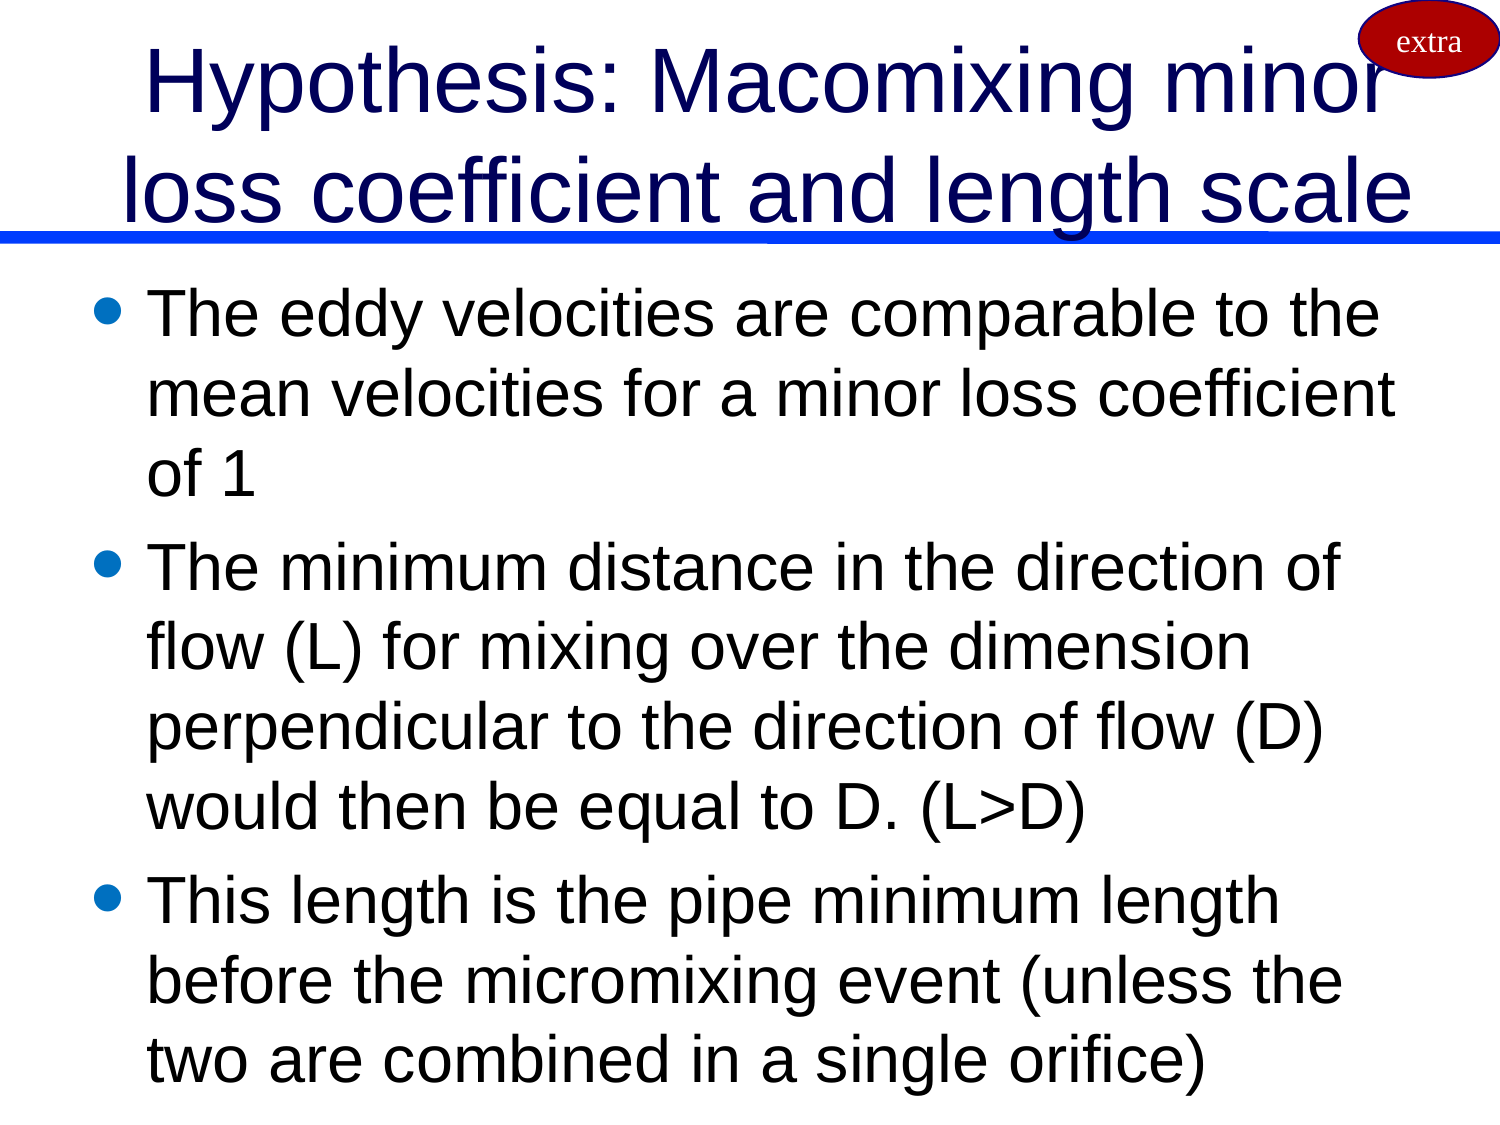

extra
# Hypothesis: Macomixing minor loss coefficient and length scale
The eddy velocities are comparable to the mean velocities for a minor loss coefficient of 1
The minimum distance in the direction of flow (L) for mixing over the dimension perpendicular to the direction of flow (D) would then be equal to D. (L>D)
This length is the pipe minimum length before the micromixing event (unless the two are combined in a single orifice)